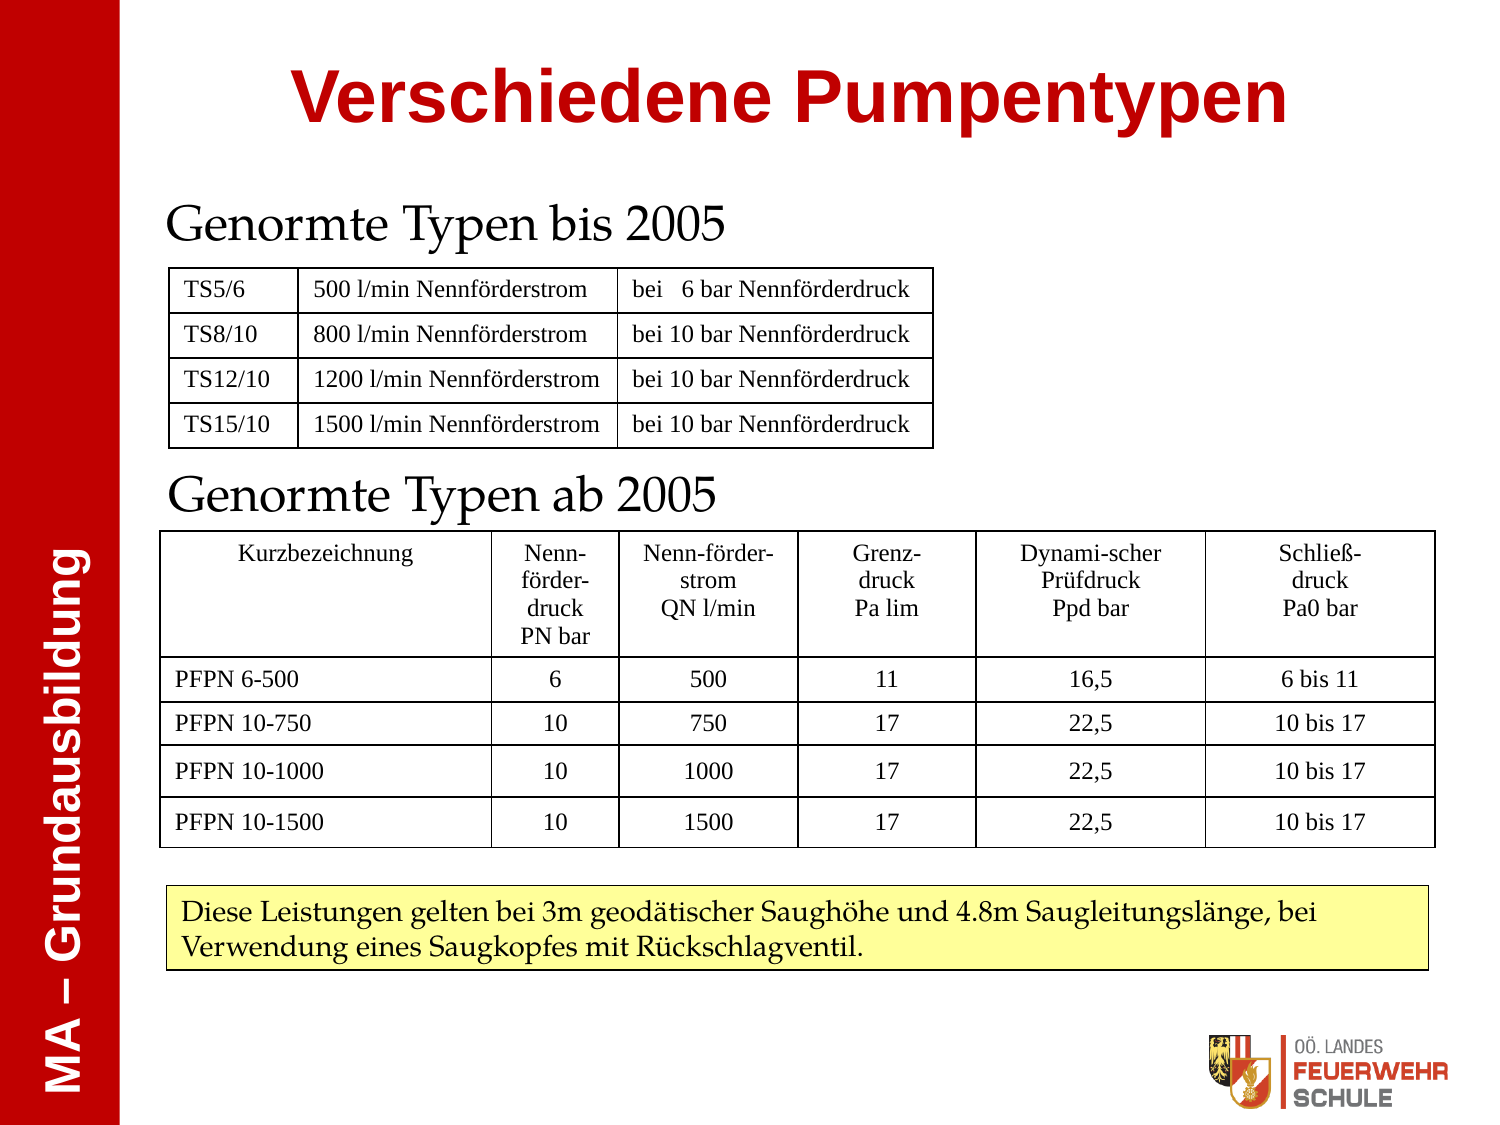

Verschiedene Pumpentypen
Genormte Typen bis 2005
| TS5/6 | 500 l/min Nennförderstrom | bei 6 bar Nennförderdruck |
| --- | --- | --- |
| TS8/10 | 800 l/min Nennförderstrom | bei 10 bar Nennförderdruck |
| TS12/10 | 1200 l/min Nennförderstrom | bei 10 bar Nennförderdruck |
| TS15/10 | 1500 l/min Nennförderstrom | bei 10 bar Nennförderdruck |
Genormte Typen ab 2005

| Kurzbezeichnung | Nenn-förder- druck PN bar | Nenn-förder- strom QN l/min | Grenz- druck Pa lim | Dynami-scher Prüfdruck Ppd bar | Schließ- druck Pa0 bar |
| --- | --- | --- | --- | --- | --- |
| PFPN 6-500 | 6 | 500 | 11 | 16,5 | 6 bis 11 |
| PFPN 10-750 | 10 | 750 | 17 | 22,5 | 10 bis 17 |
| PFPN 10-1000 | 10 | 1000 | 17 | 22,5 | 10 bis 17 |
| PFPN 10-1500 | 10 | 1500 | 17 | 22,5 | 10 bis 17 |
Diese Leistungen gelten bei 3m geodätischer Saughöhe und 4.8m Saugleitungslänge, bei Verwendung eines Saugkopfes mit Rückschlagventil.